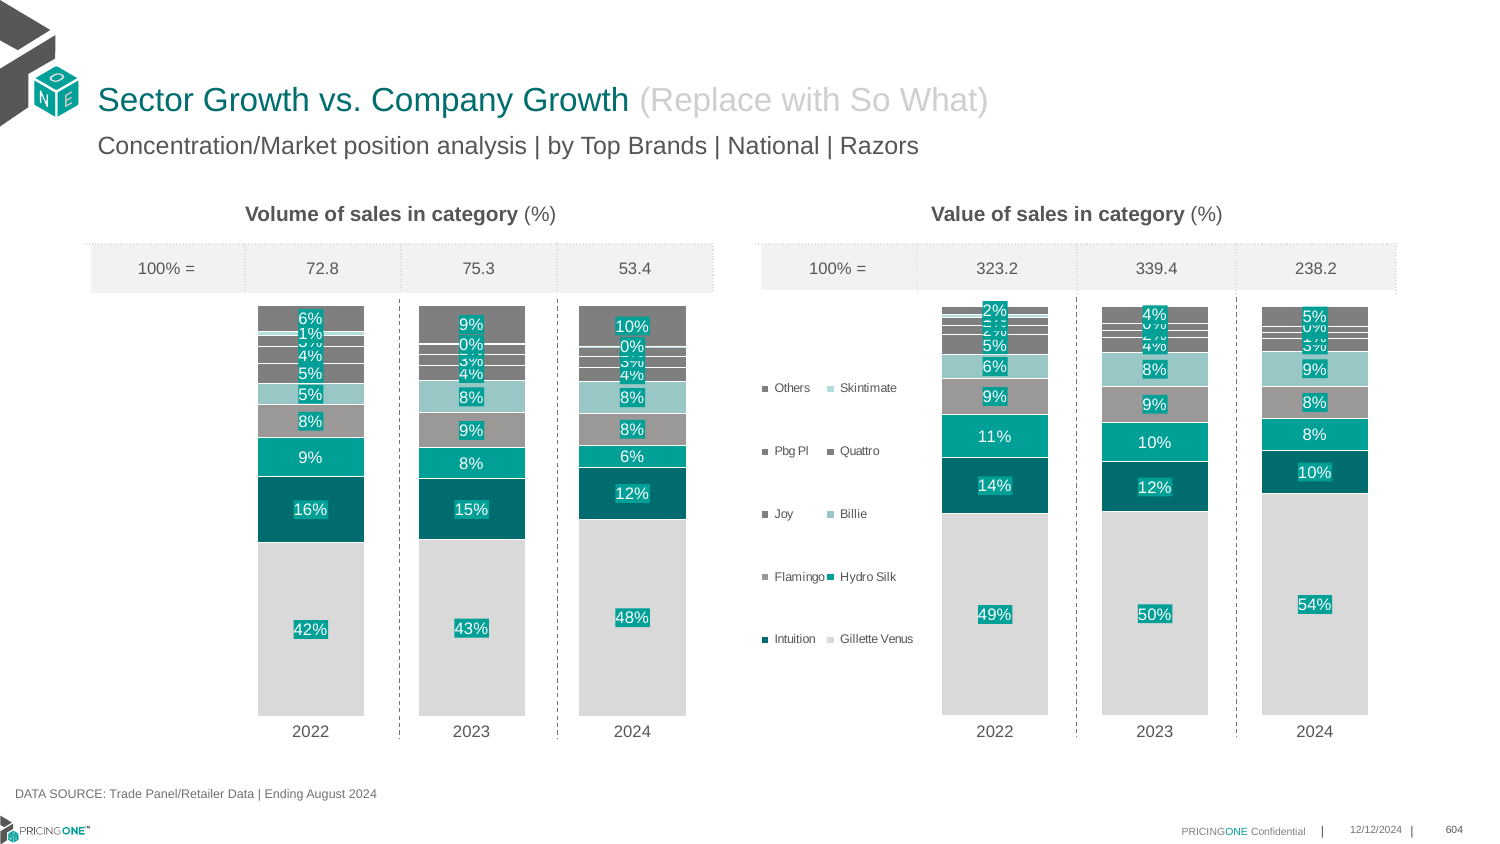

# Sector Growth vs. Company Growth (Replace with So What)
Concentration/Market position analysis | by Top Brands | National | Razors
| Volume of sales in category (%) |  |  |  |
| --- | --- | --- | --- |
| 100% = | 72.8 | 75.3 | 53.4 |
| Value of sales in category (%) |  |  |  |
| --- | --- | --- | --- |
| 100% = | 323.2 | 339.4 | 238.2 |

### Chart

| Category | Gillette Venus | Intuition | Hydro Silk | Flamingo | Billie | Joy | Quattro | Pbg Pl | Skintimate | Others |
|---|---|---|---|---|---|---|---|---|---|---|
| 2022 | 0.4224518743706658 | 0.16084678200639554 | 0.09482304804688656 | 0.07997352945775262 | 0.0512409633015258 | 0.05024414106912819 | 0.03974094603060166 | 0.02709531827153031 | 0.010052474755803285 | 0.06353092268971024 |
| 2023 | 0.4295191396250972 | 0.14810886823135666 | 0.07527274470223091 | 0.08562723856638786 | 0.0775635792154493 | 0.0367910728334127 | 0.028521683005000187 | 0.023496727387809353 | 0.001380408715312831 | 0.09371853771794297 |
| 2024 | 0.47987182817716983 | 0.1248197629408438 | 0.05542546475128738 | 0.07730614349966833 | 0.07611110168107345 | 0.03604827364925109 | 0.026797313031299095 | 0.023169808611577837 | 0.00020619932674027566 | 0.10024410433108889 |

### Chart

| Category | Gillette Venus | Intuition | Hydro Silk | Flamingo | Billie | Joy | Quattro | Pbg Pl | Skintimate | Others |
|---|---|---|---|---|---|---|---|---|---|---|
| 2022 | 0.4939503869023002 | 0.1354979983305933 | 0.10520507118787498 | 0.08934642537537767 | 0.05740699106496673 | 0.04863172851802116 | 0.022934000942561886 | 0.018520265080557066 | 0.006909341331794109 | 0.021597791265952876 |
| 2023 | 0.4976555982309119 | 0.12186039321436327 | 0.09708061427727481 | 0.08713272226621013 | 0.08386886351124678 | 0.035244392135038584 | 0.01745713521965864 | 0.016694063221834594 | 0.0015396358489568075 | 0.04146658207450448 |
| 2024 | 0.5432147606005193 | 0.10386963300901854 | 0.07810655161016127 | 0.07920436884528231 | 0.08526993983481812 | 0.03107928425963431 | 0.013893877602903386 | 0.016315872806996055 | 0.00019858303688292546 | 0.04884712839378378 |
DATA SOURCE: Trade Panel/Retailer Data | Ending August 2024

12/12/2024
604